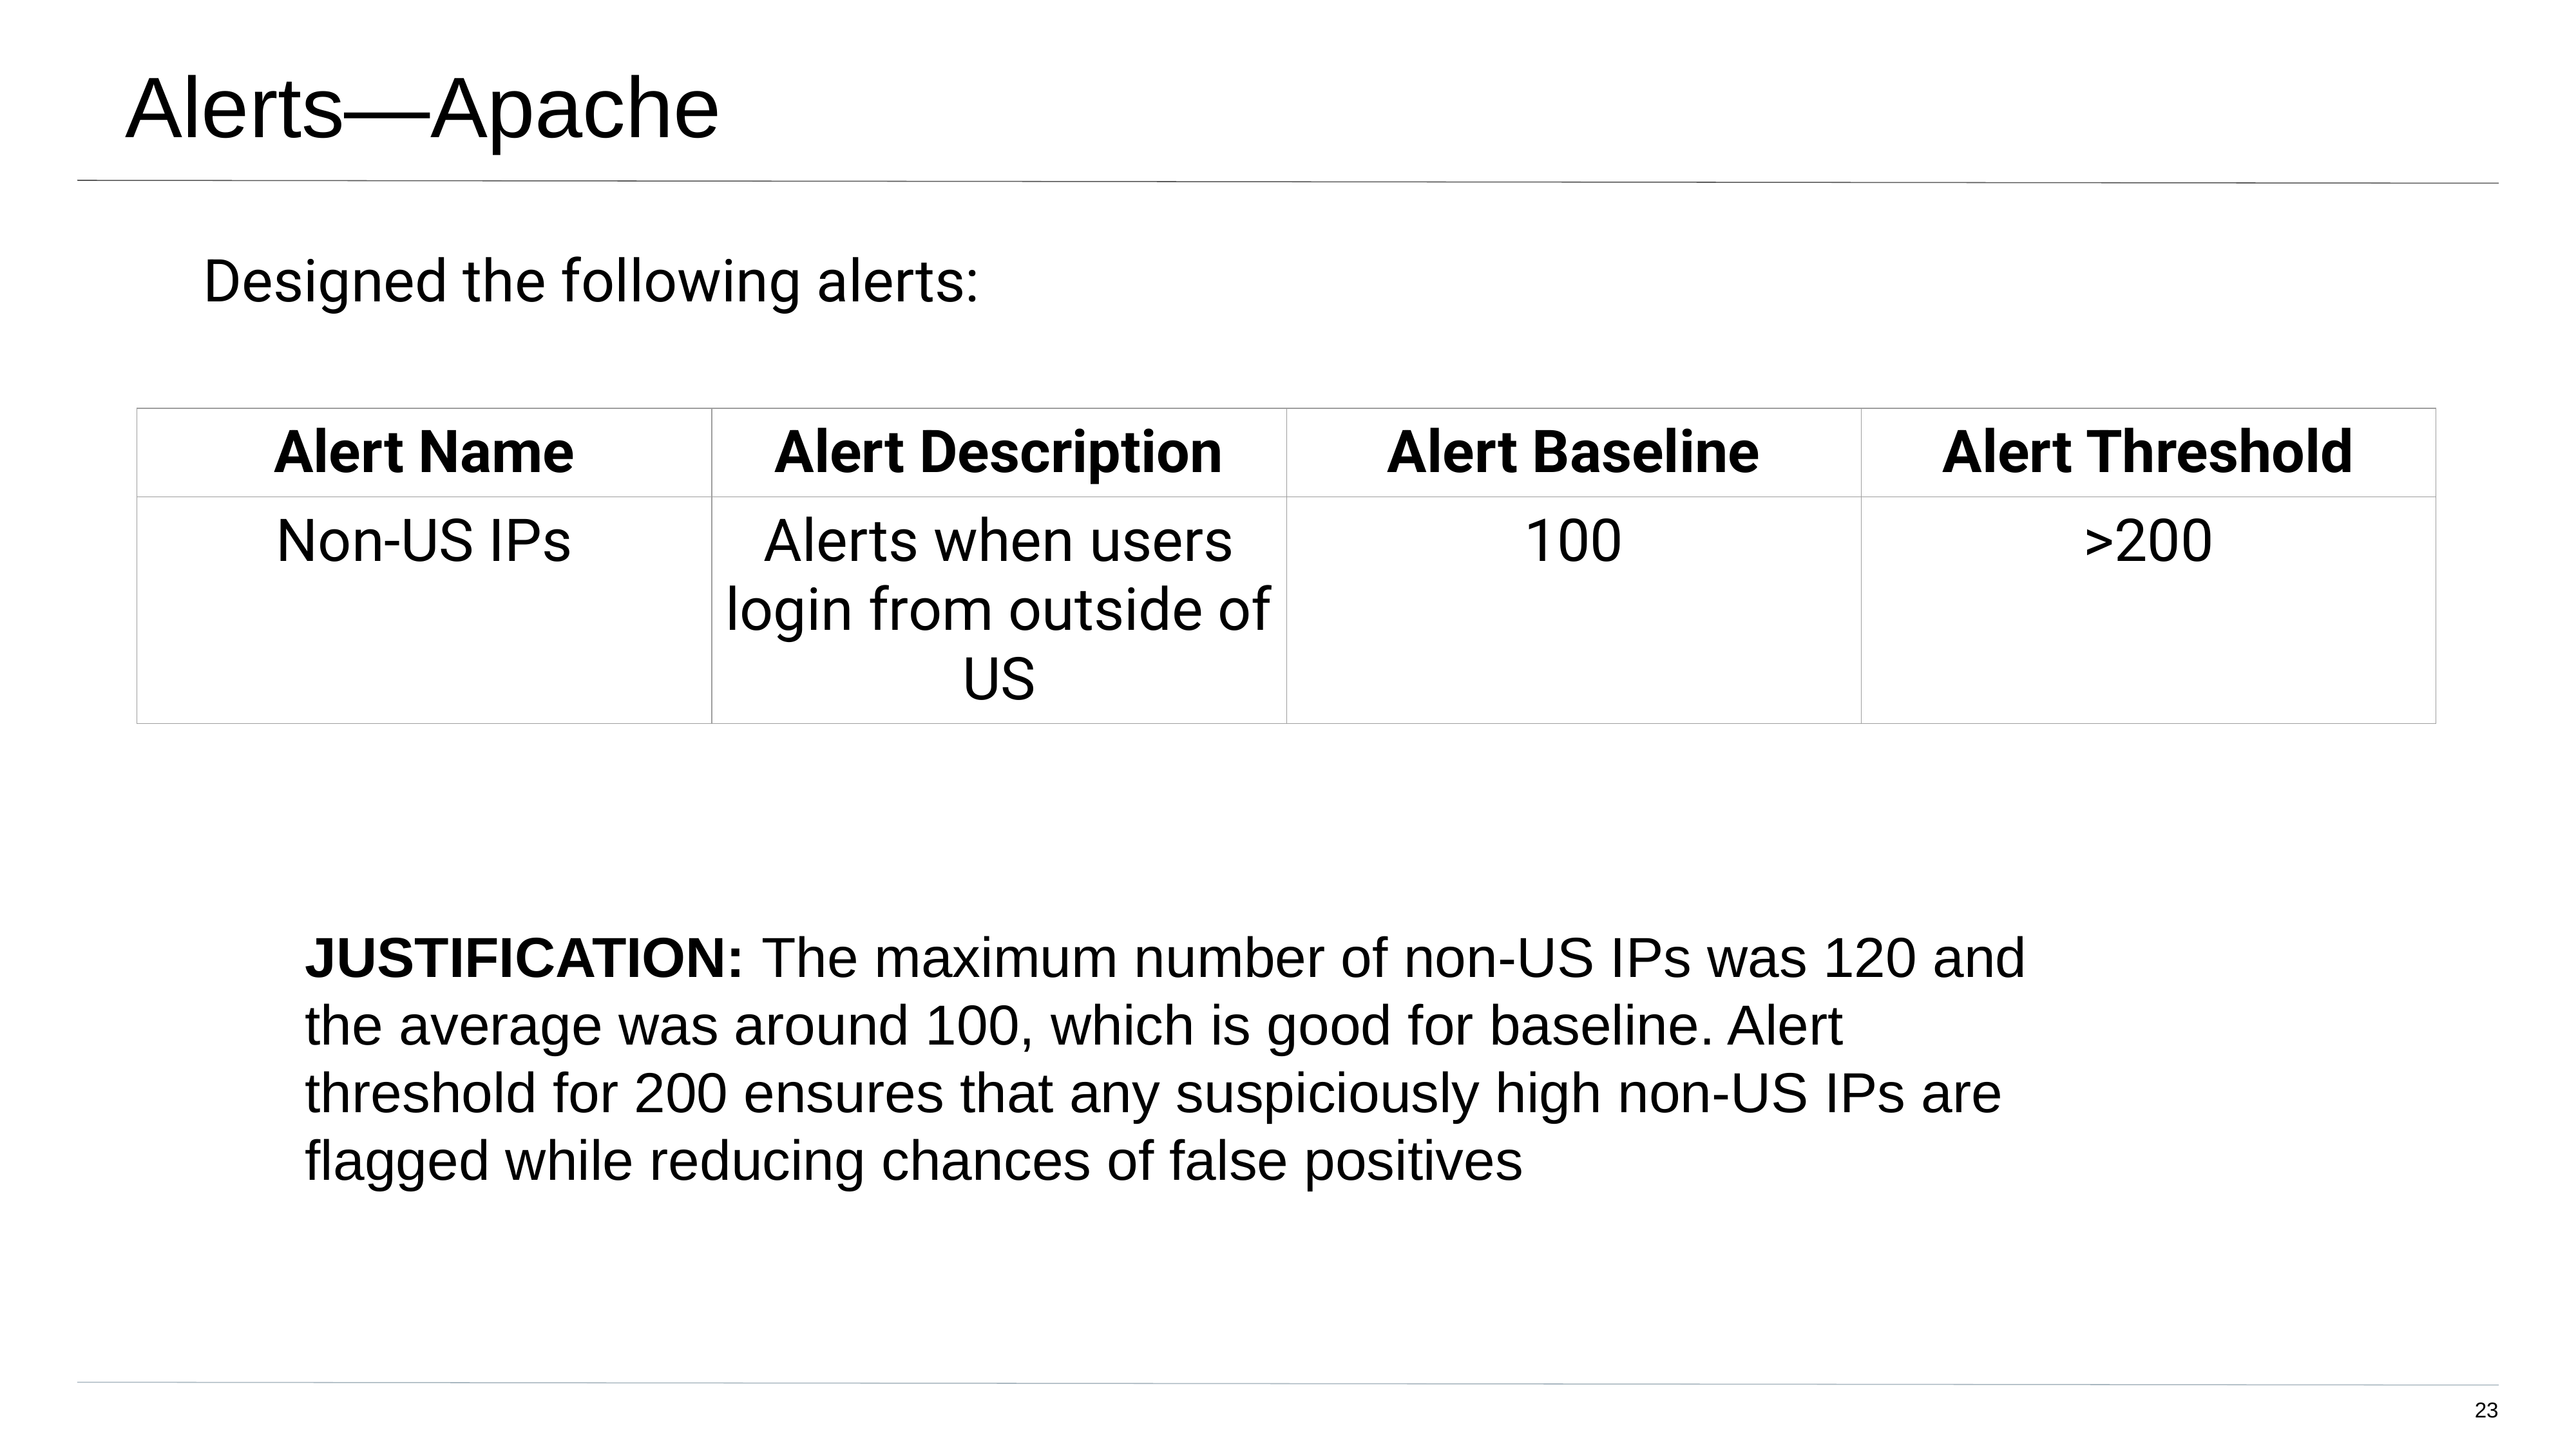

# Alerts—Apache
Designed the following alerts:

| Alert Name | Alert Description | Alert Baseline | Alert Threshold |
| --- | --- | --- | --- |
| Non-US IPs | Alerts when users login from outside of US | 100 | >200 |
JUSTIFICATION: The maximum number of non-US IPs was 120 and the average was around 100, which is good for baseline. Alert threshold for 200 ensures that any suspiciously high non-US IPs are flagged while reducing chances of false positives
23